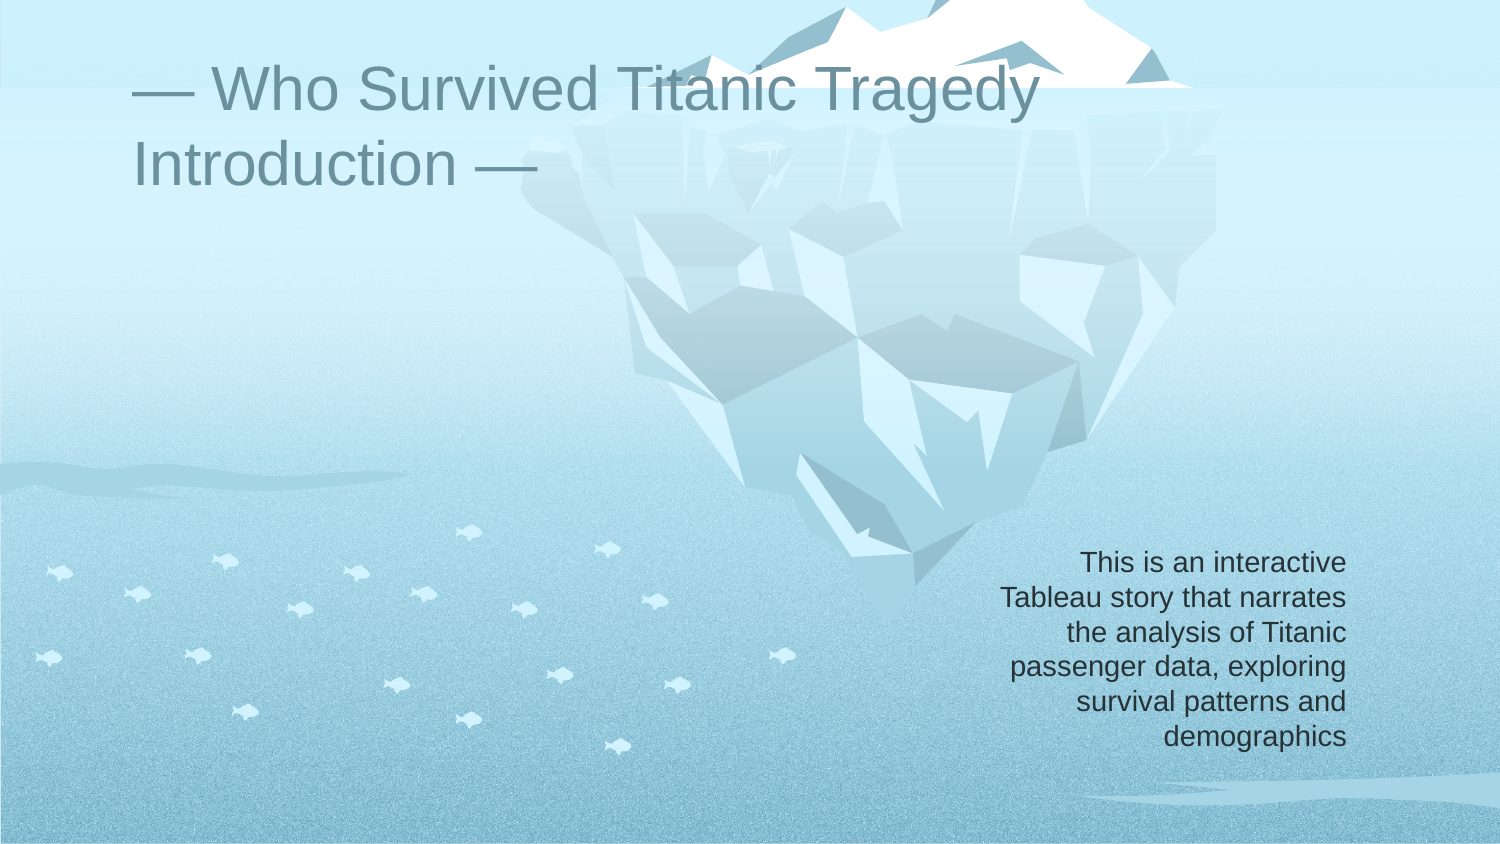

— Who Survived Titanic Tragedy Introduction —
This is an interactive Tableau story that narrates the analysis of Titanic passenger data, exploring survival patterns and demographics